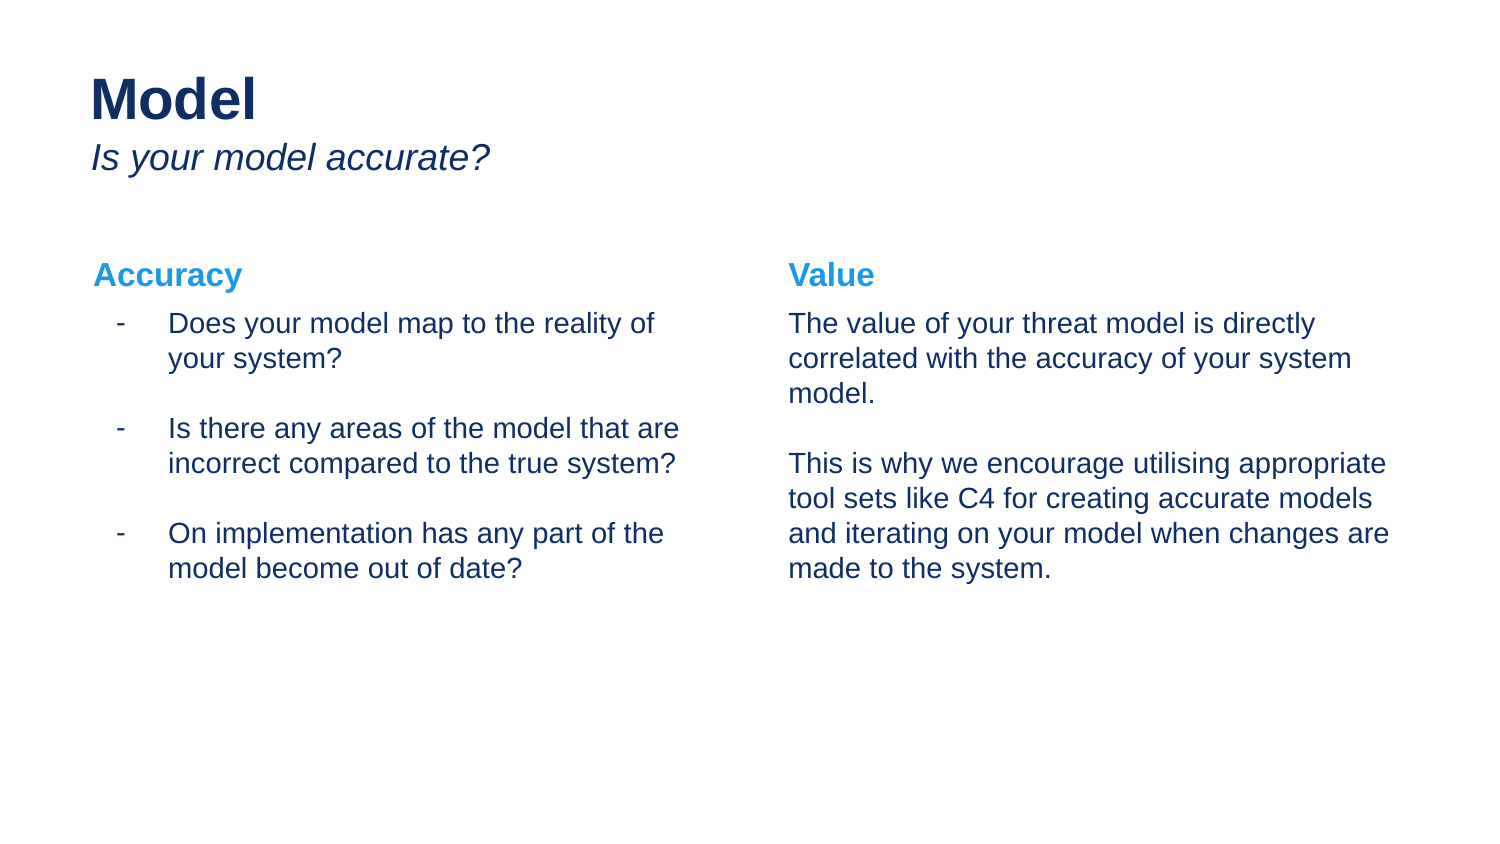

# Model
Is your model accurate?
Accuracy
Value
Does your model map to the reality of your system?

Is there any areas of the model that are incorrect compared to the true system?

On implementation has any part of the model become out of date?

The value of your threat model is directly correlated with the accuracy of your system model.

This is why we encourage utilising appropriate tool sets like C4 for creating accurate models and iterating on your model when changes are made to the system.